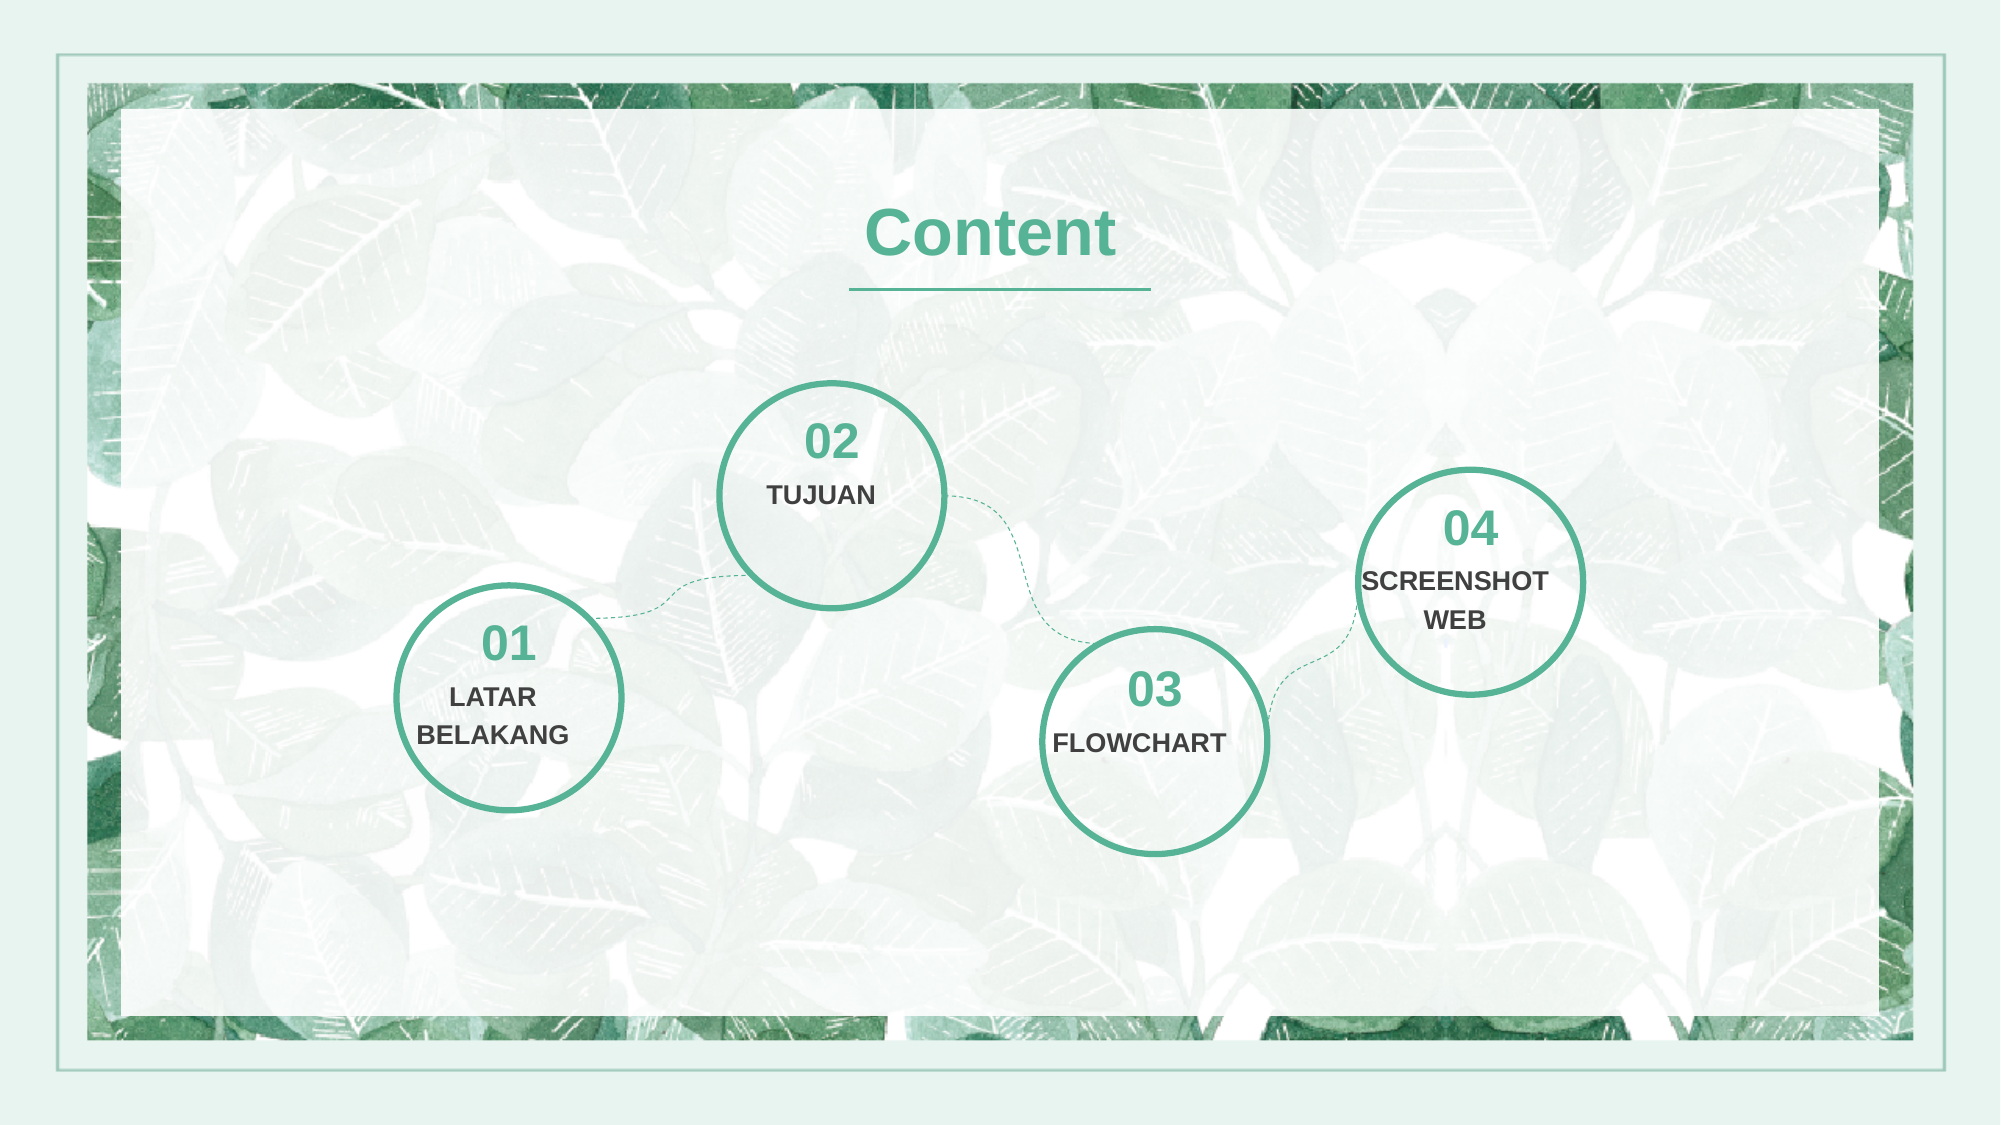

Content

02
TUJUAN

04
SCREENSHOT
WEB

01
LATAR
BELAKANG

03
FLOWCHART